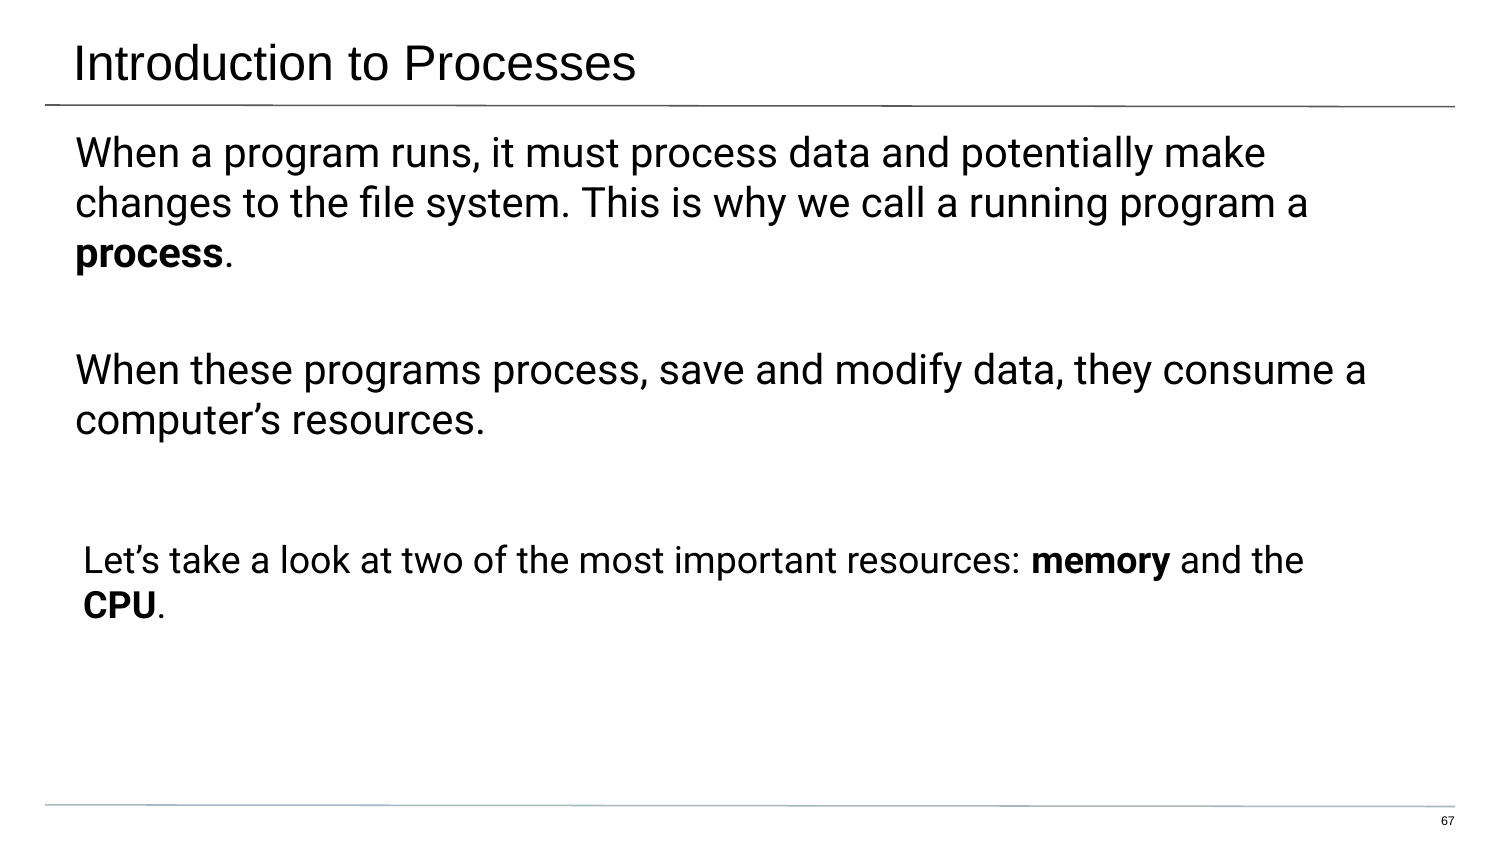

# Introduction to Processes

When a program runs, it must process data and potentially make changes to the file system. This is why we call a running program a process.
When these programs process, save and modify data, they consume a computer’s resources.

Let’s take a look at two of the most important resources: memory and the CPU.

67